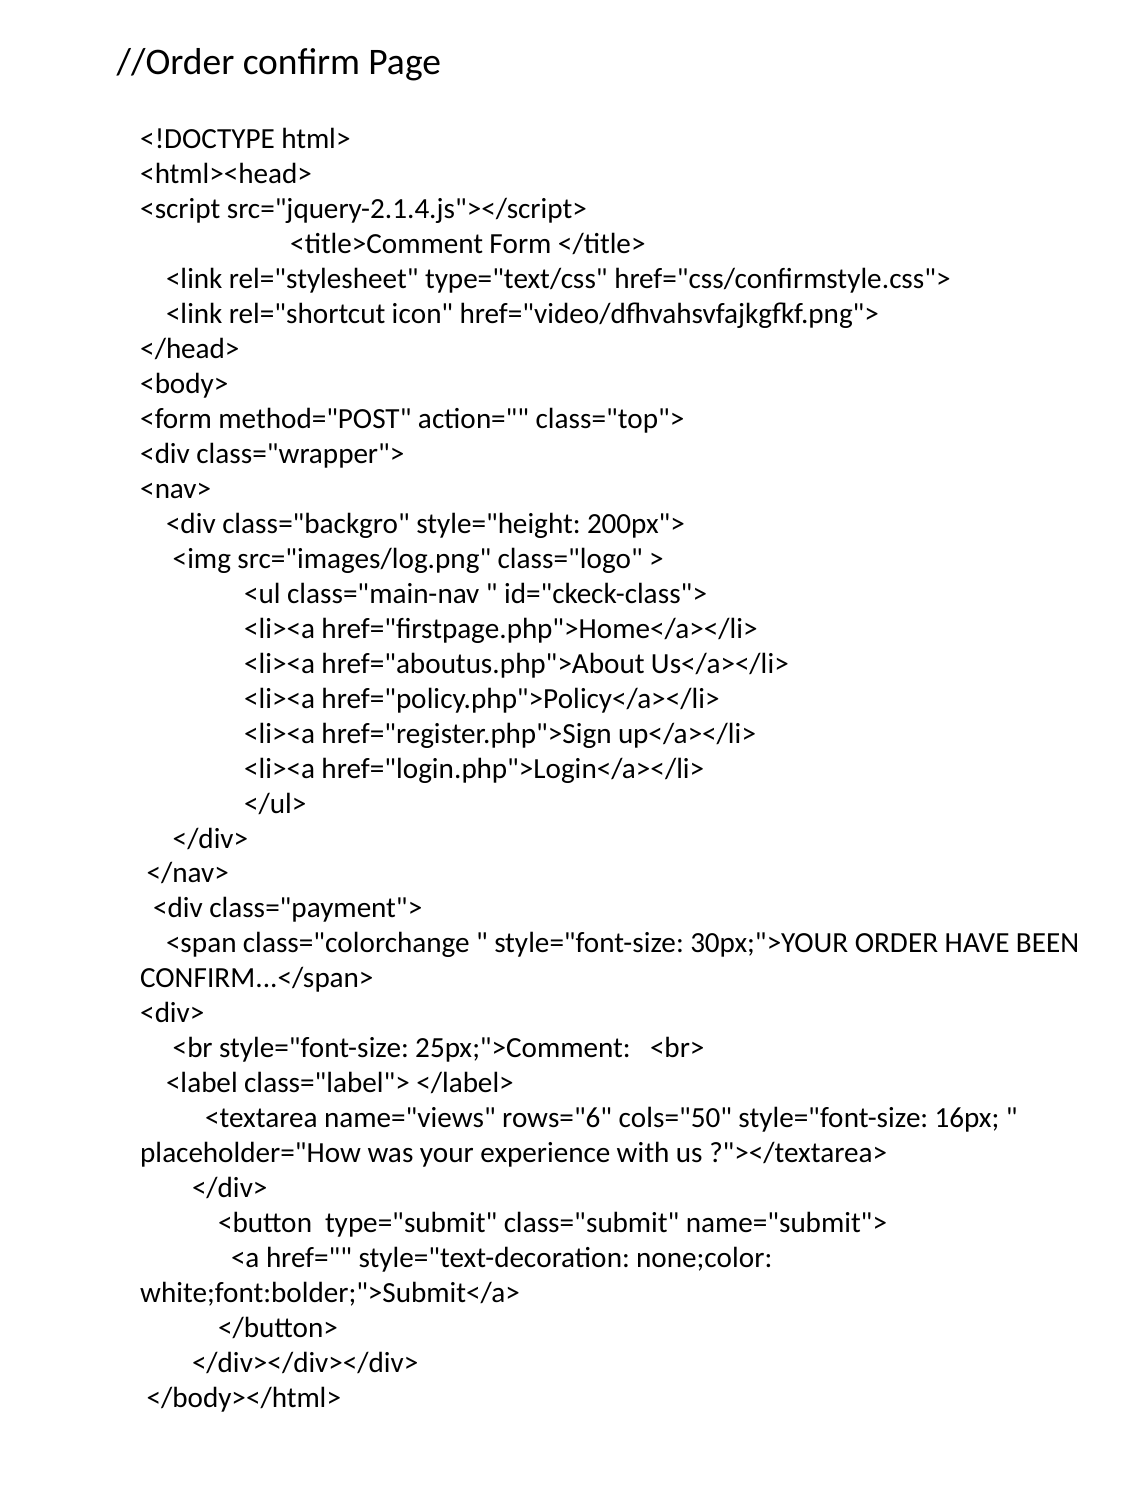

//Order confirm Page
<!DOCTYPE html>
<html><head>
<script src="jquery-2.1.4.js"></script>
	<title>Comment Form </title>
    <link rel="stylesheet" type="text/css" href="css/confirmstyle.css">
    <link rel="shortcut icon" href="video/dfhvahsvfajkgfkf.png">
</head>
<body>
<form method="POST" action="" class="top">
<div class="wrapper">
<nav>
    <div class="backgro" style="height: 200px">
     <img src="images/log.png" class="logo" >
                <ul class="main-nav " id="ckeck-class">
                <li><a href="firstpage.php">Home</a></li>
                <li><a href="aboutus.php">About Us</a></li>
                <li><a href="policy.php">Policy</a></li>
                <li><a href="register.php">Sign up</a></li>
                <li><a href="login.php">Login</a></li>
                </ul>
     </div>
 </nav>
  <div class="payment">
    <span class="colorchange " style="font-size: 30px;">YOUR ORDER HAVE BEEN CONFIRM...</span>
<div>
     <br style="font-size: 25px;">Comment:   <br>
    <label class="label"> </label>
          <textarea name="views" rows="6" cols="50" style="font-size: 16px; " placeholder="How was your experience with us ?"></textarea>
        </div>
            <button  type="submit" class="submit" name="submit">
              <a href="" style="text-decoration: none;color: white;font:bolder;">Submit</a>
            </button>
        </div></div></div>
 </body></html>